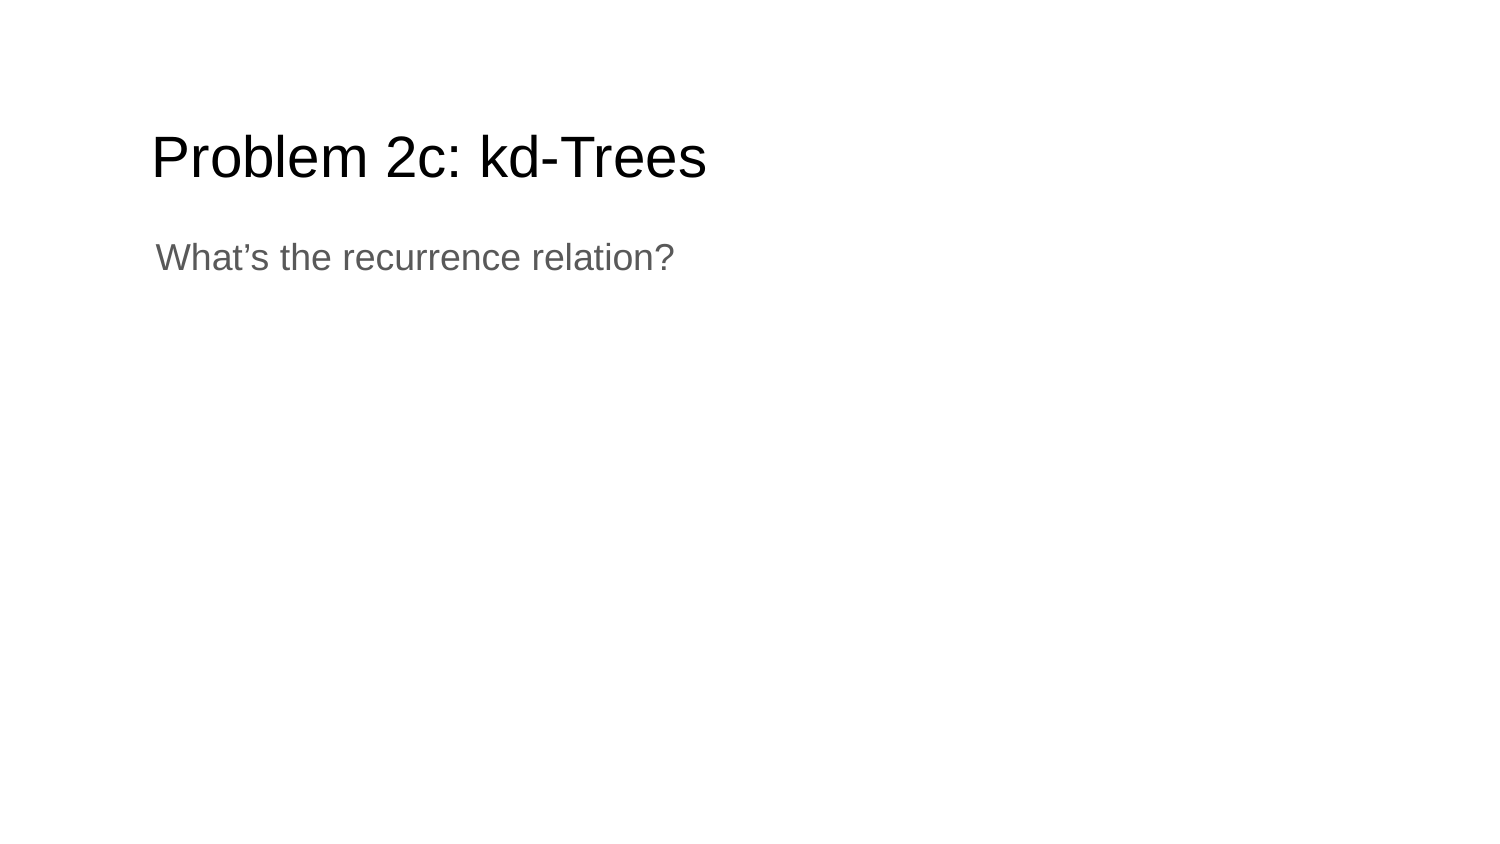

# Problem 2c: kd-Trees
What’s the recurrence relation?